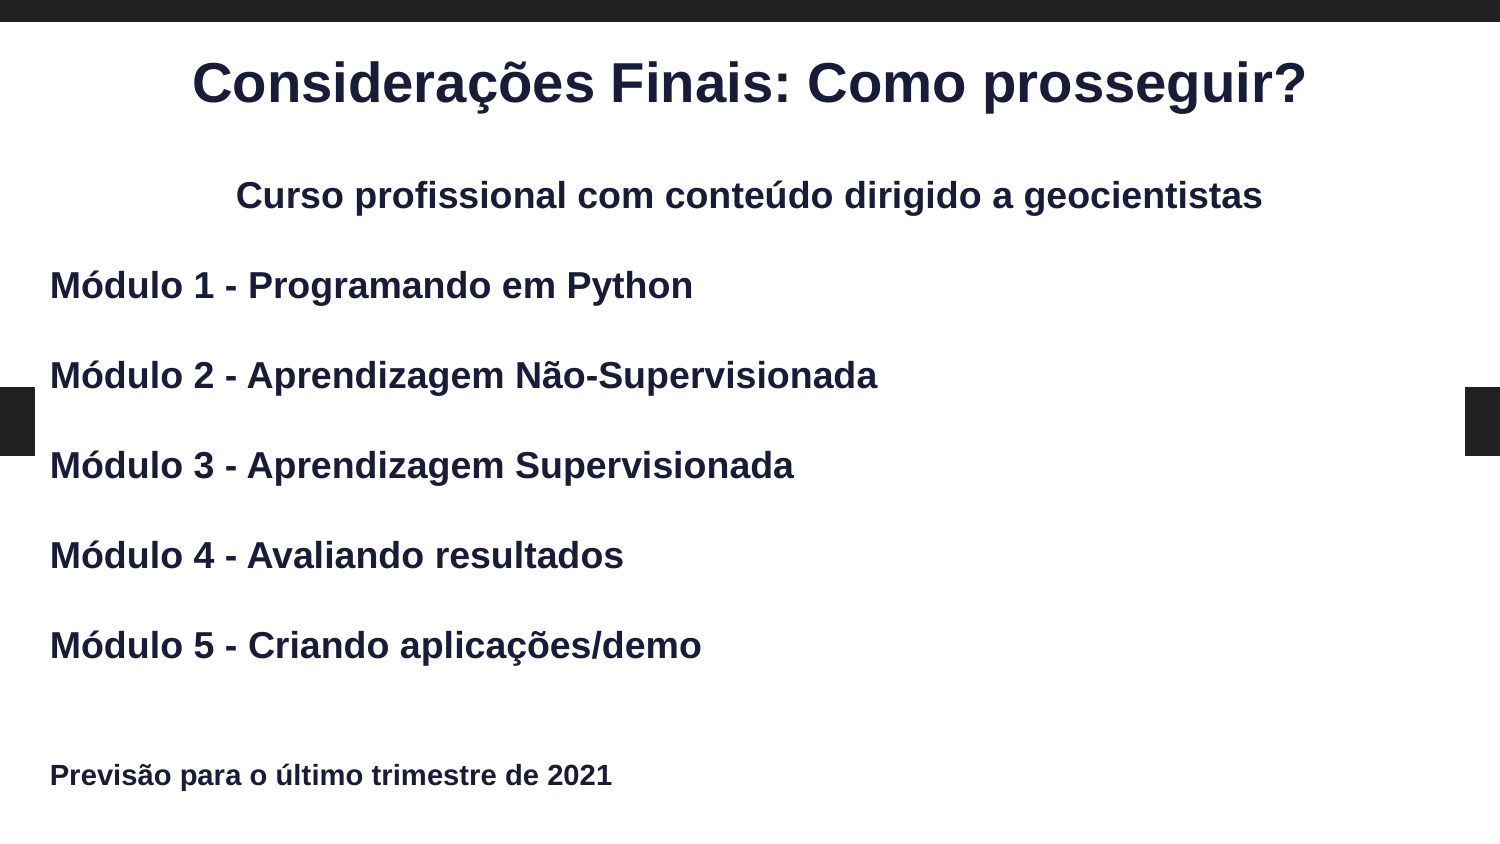

Considerações Finais: Como prosseguir?
Curso profissional com conteúdo dirigido a geocientistas

Módulo 1 - Programando em Python

Módulo 2 - Aprendizagem Não-Supervisionada

Módulo 3 - Aprendizagem Supervisionada

Módulo 4 - Avaliando resultados

Módulo 5 - Criando aplicações/demo

Previsão para o último trimestre de 2021